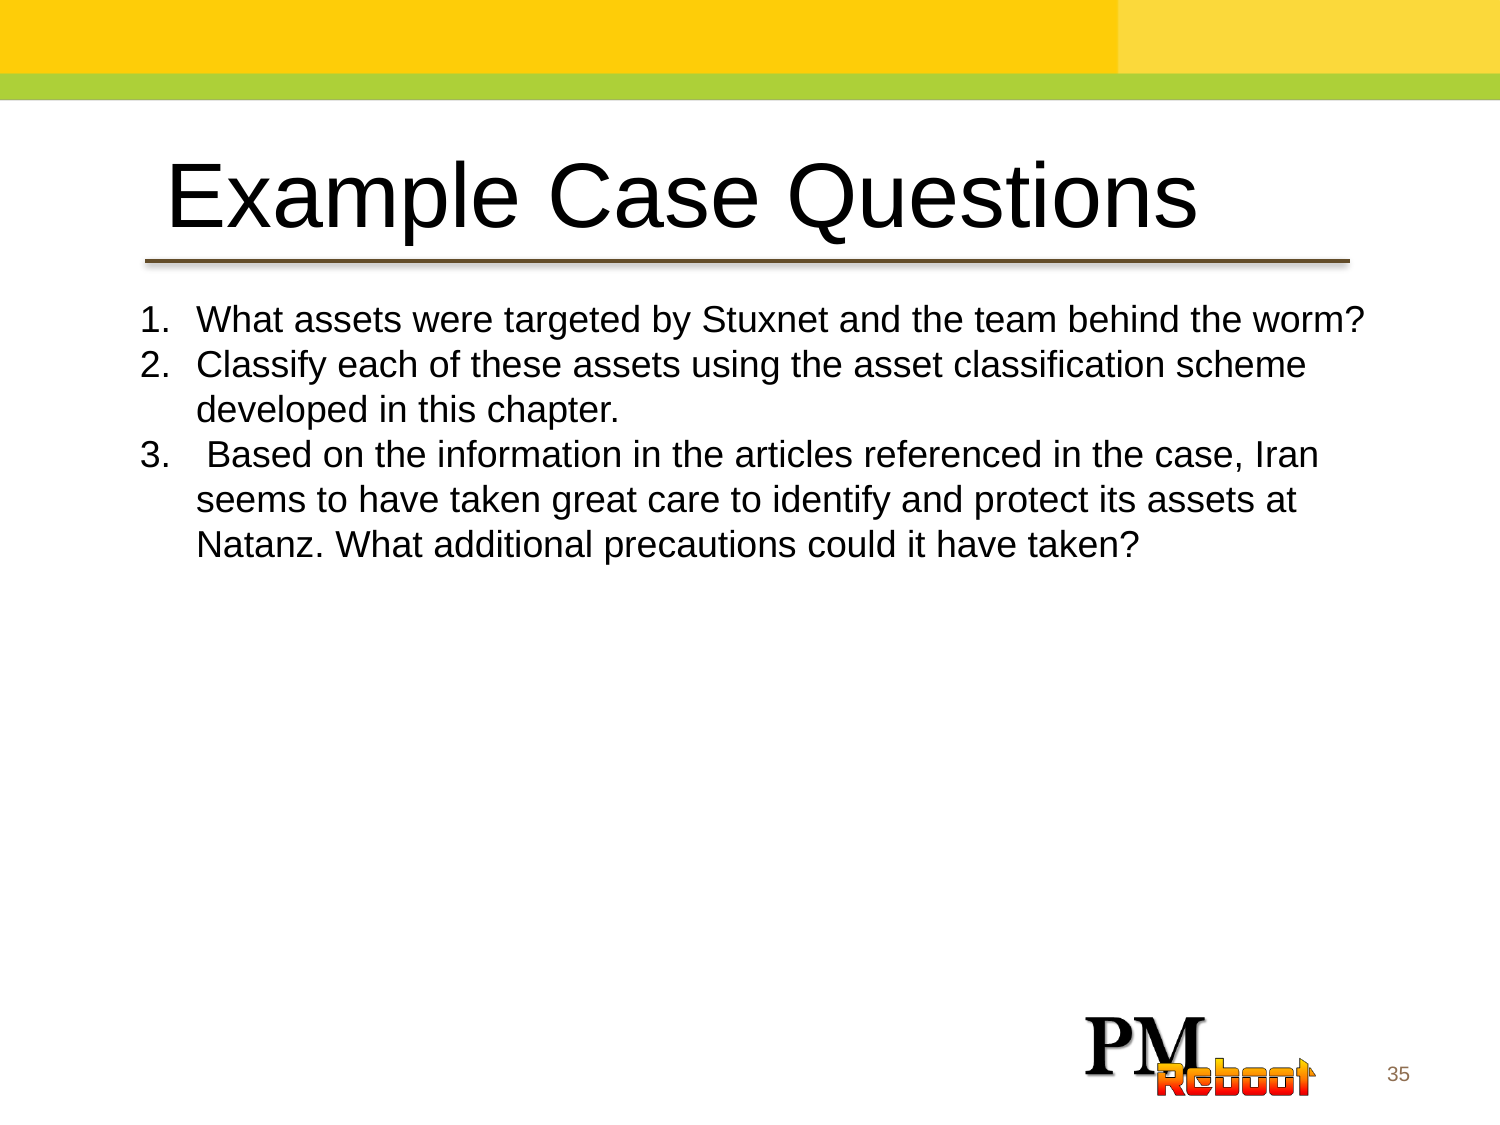

Example Case Questions
What assets were targeted by Stuxnet and the team behind the worm?
Classify each of these assets using the asset classification scheme developed in this chapter.
 Based on the information in the articles referenced in the case, Iran seems to have taken great care to identify and protect its assets at Natanz. What additional precautions could it have taken?

35